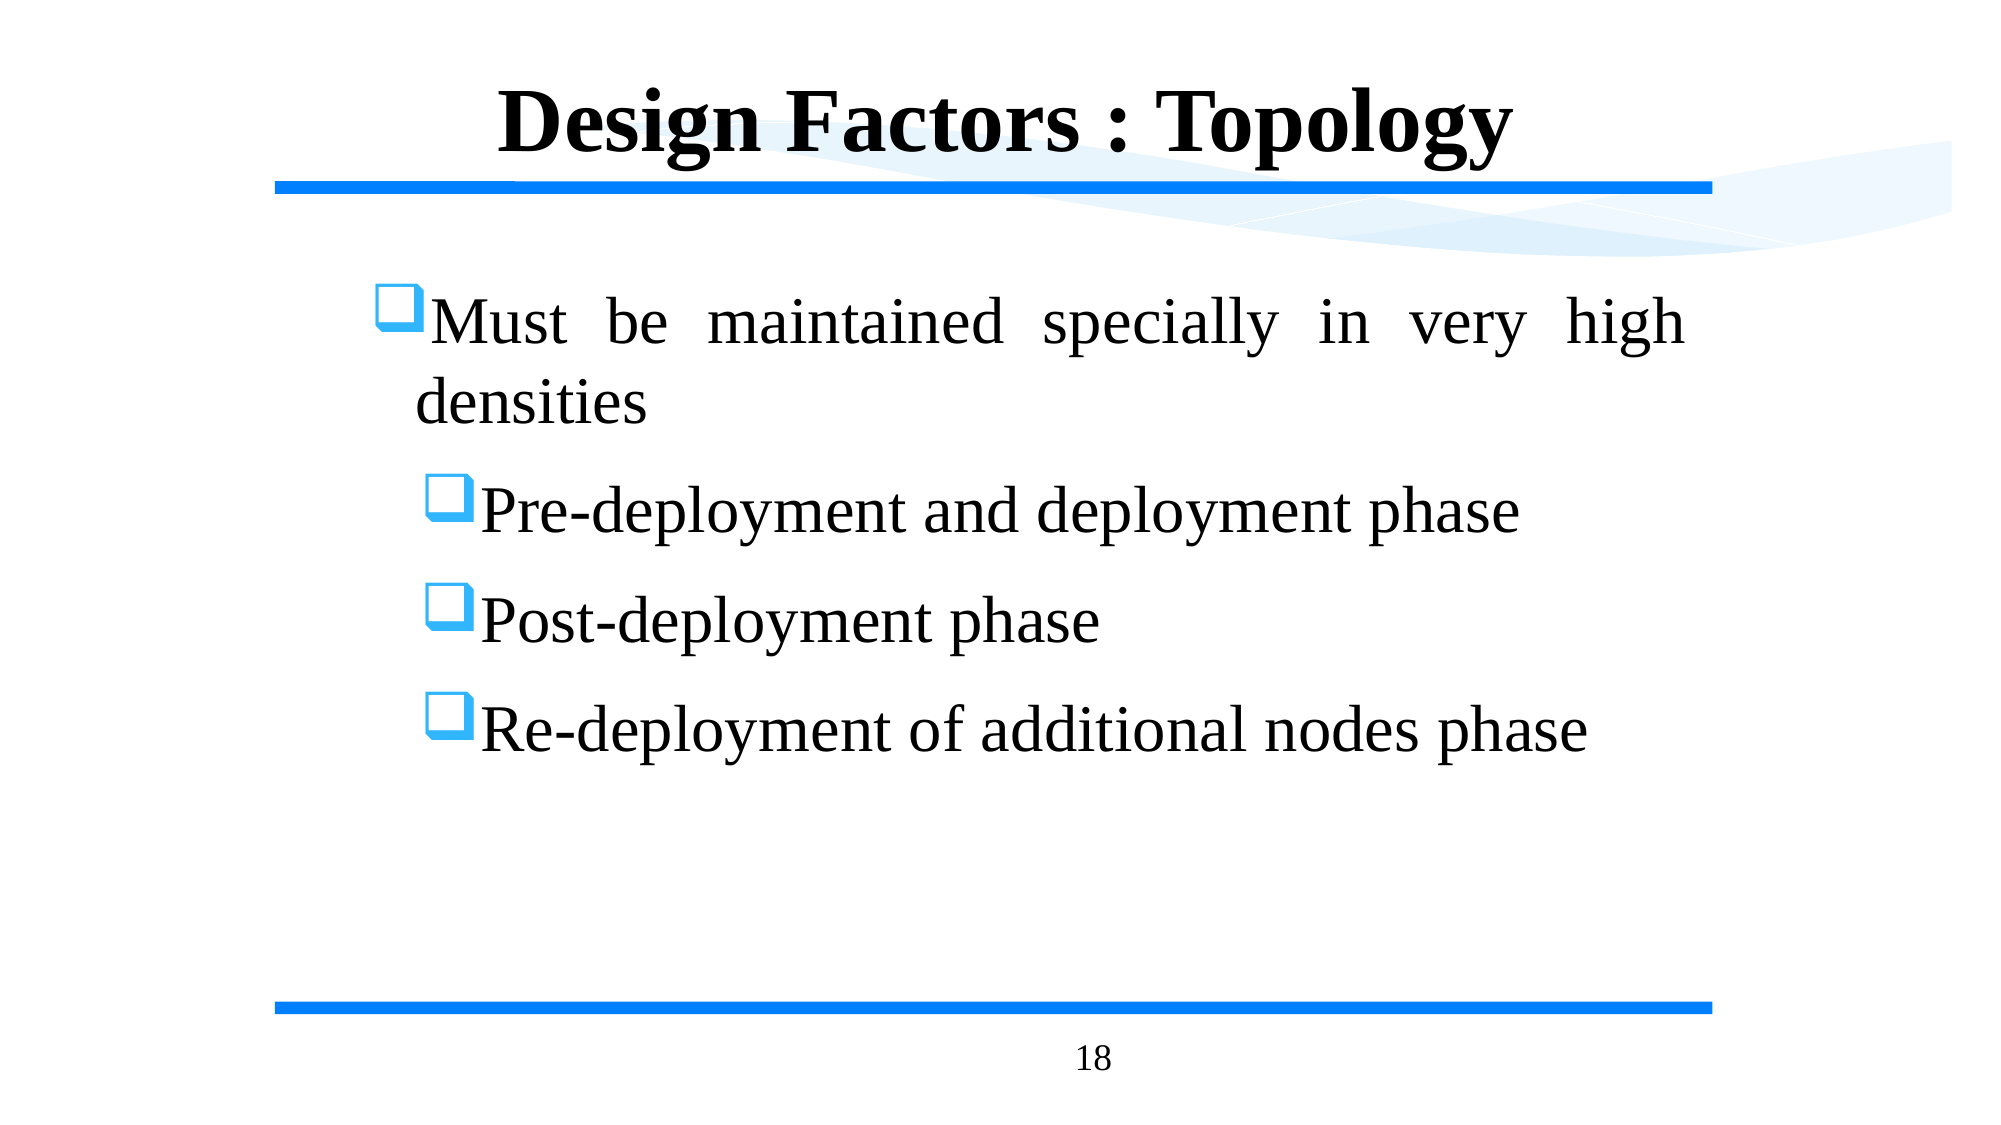

Design Factors : Topology

Must be maintained specially in very high densities
Pre-deployment and deployment phase
Post-deployment phase
Re-deployment of additional nodes phase

18